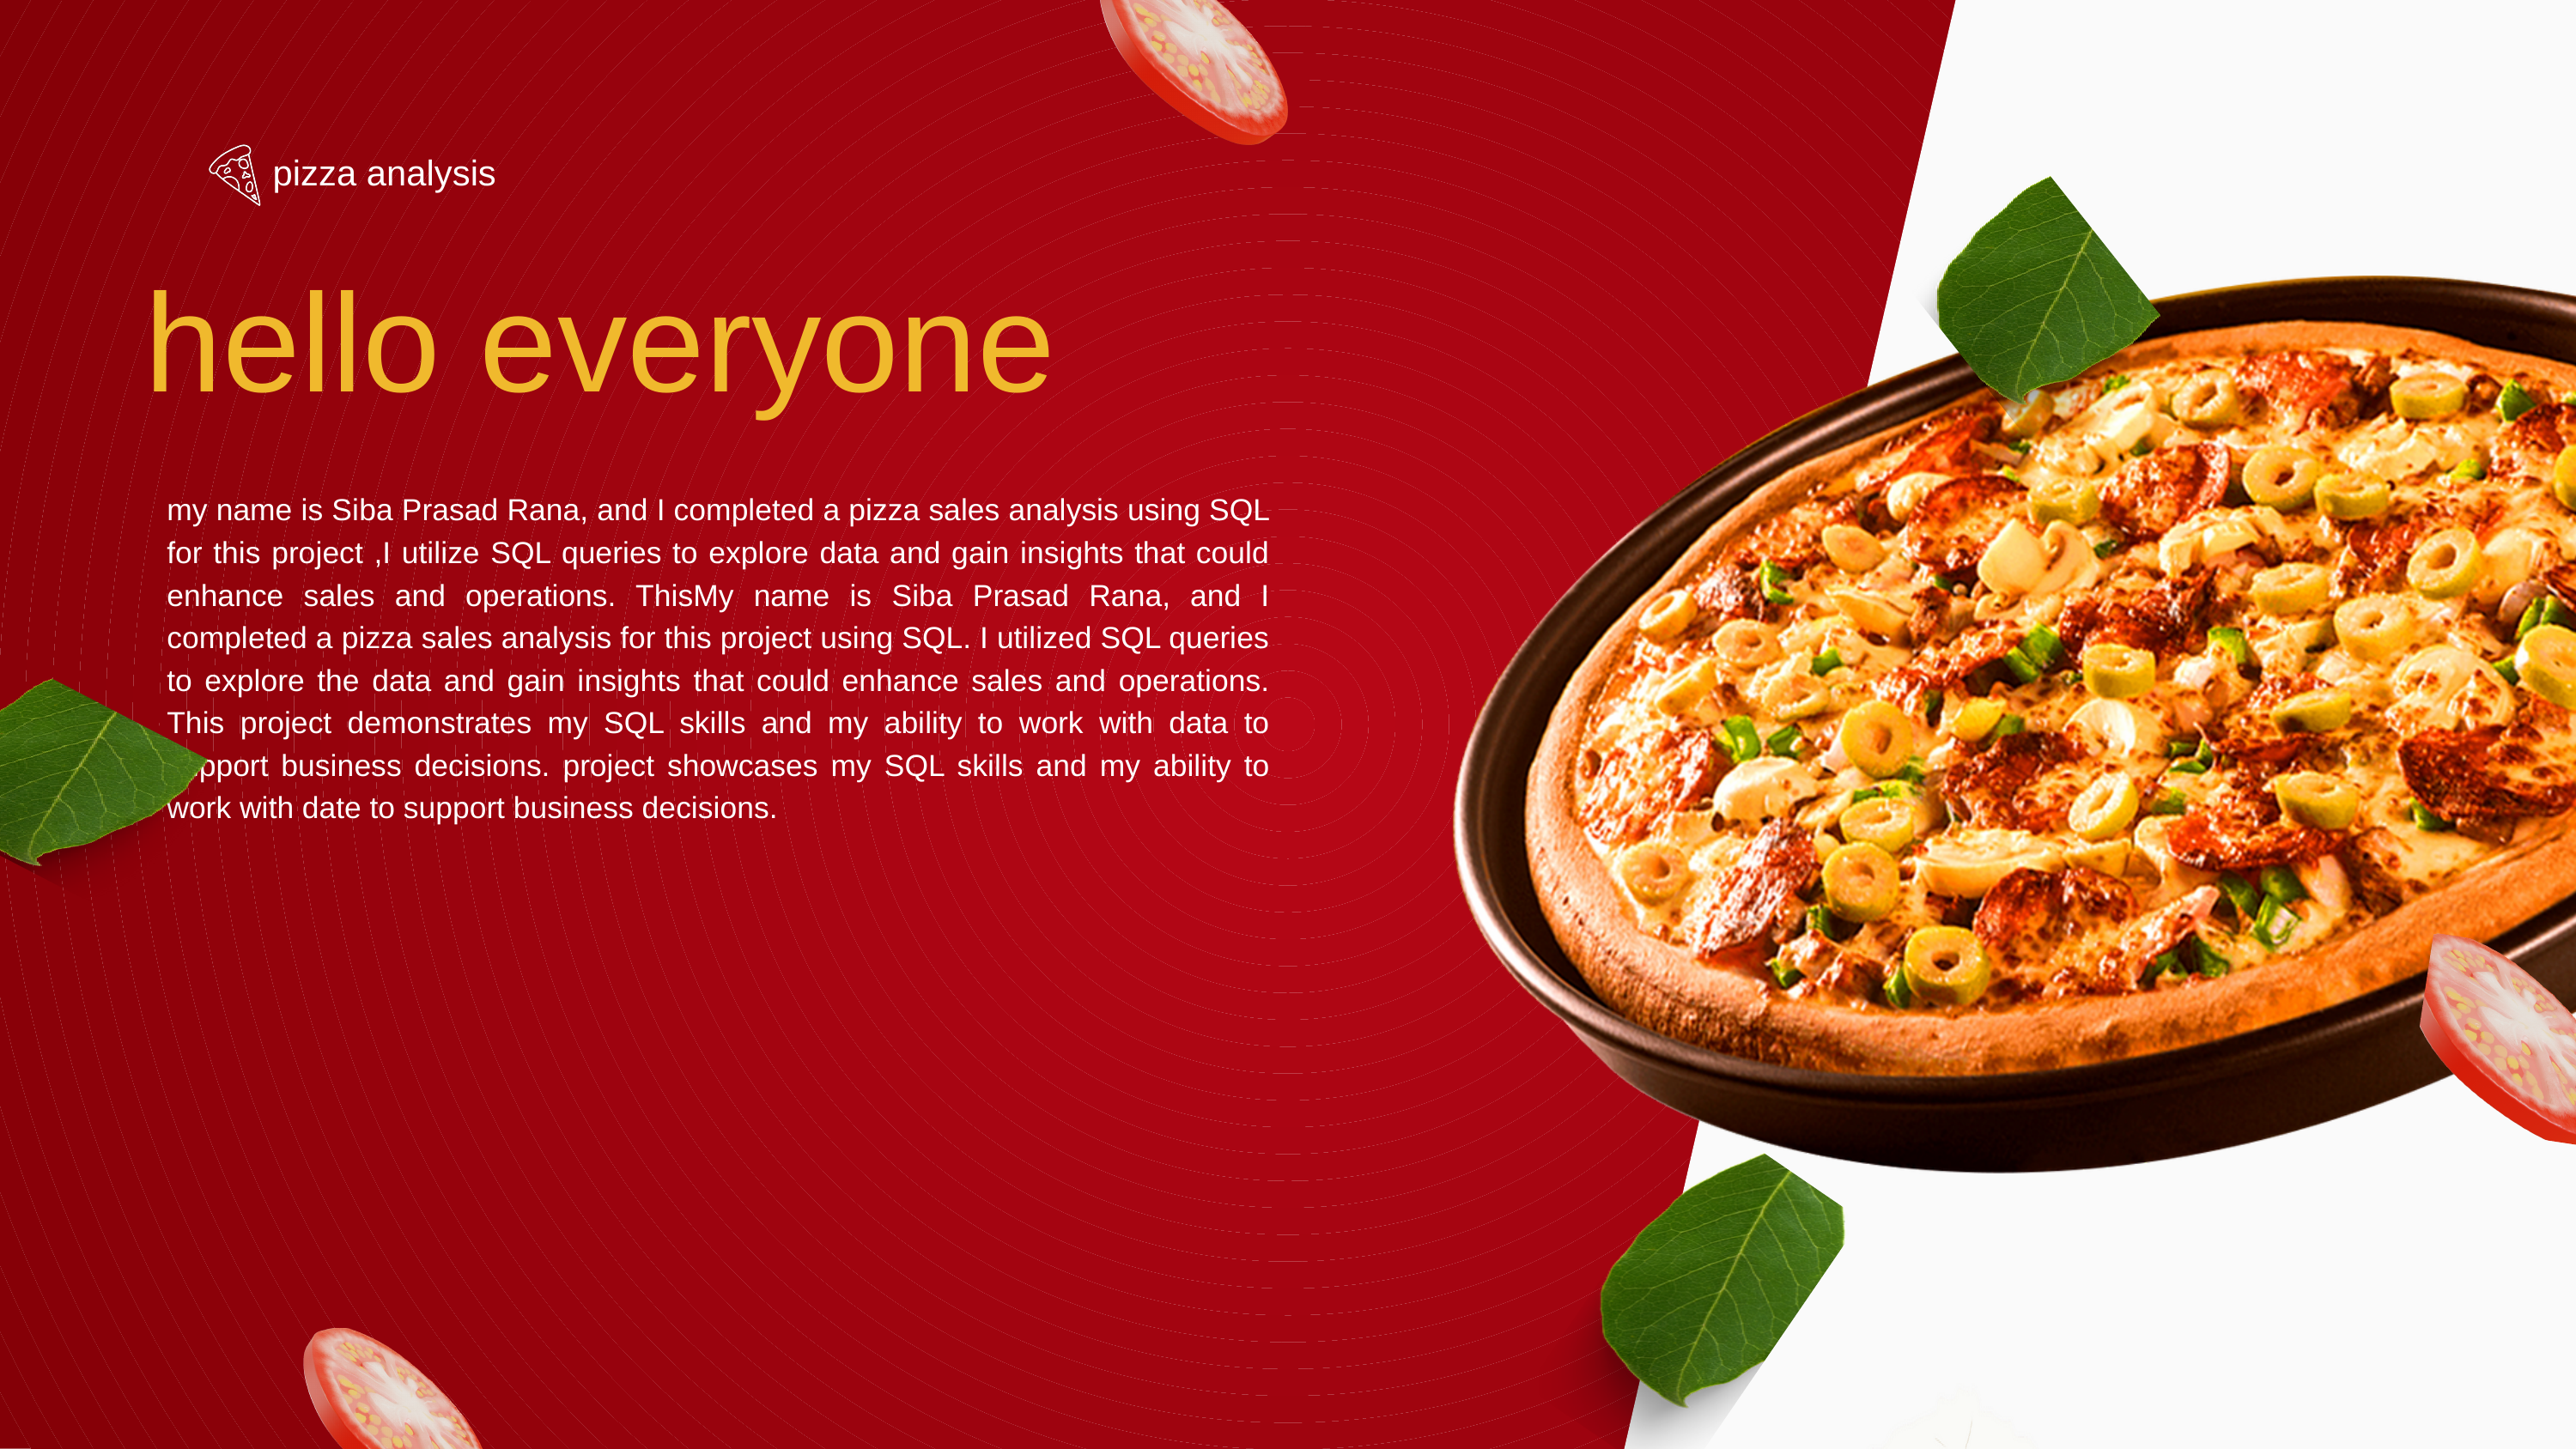

pizza analysis

hello everyone

my name is Siba Prasad Rana, and I completed a pizza sales analysis using SQL for this project ,I utilize SQL queries to explore data and gain insights that could enhance sales and operations. ThisMy name is Siba Prasad Rana, and I completed a pizza sales analysis for this project using SQL. I utilized SQL queries to explore the data and gain insights that could enhance sales and operations. This project demonstrates my SQL skills and my ability to work with data to support business decisions. project showcases my SQL skills and my ability to work with date to support business decisions.